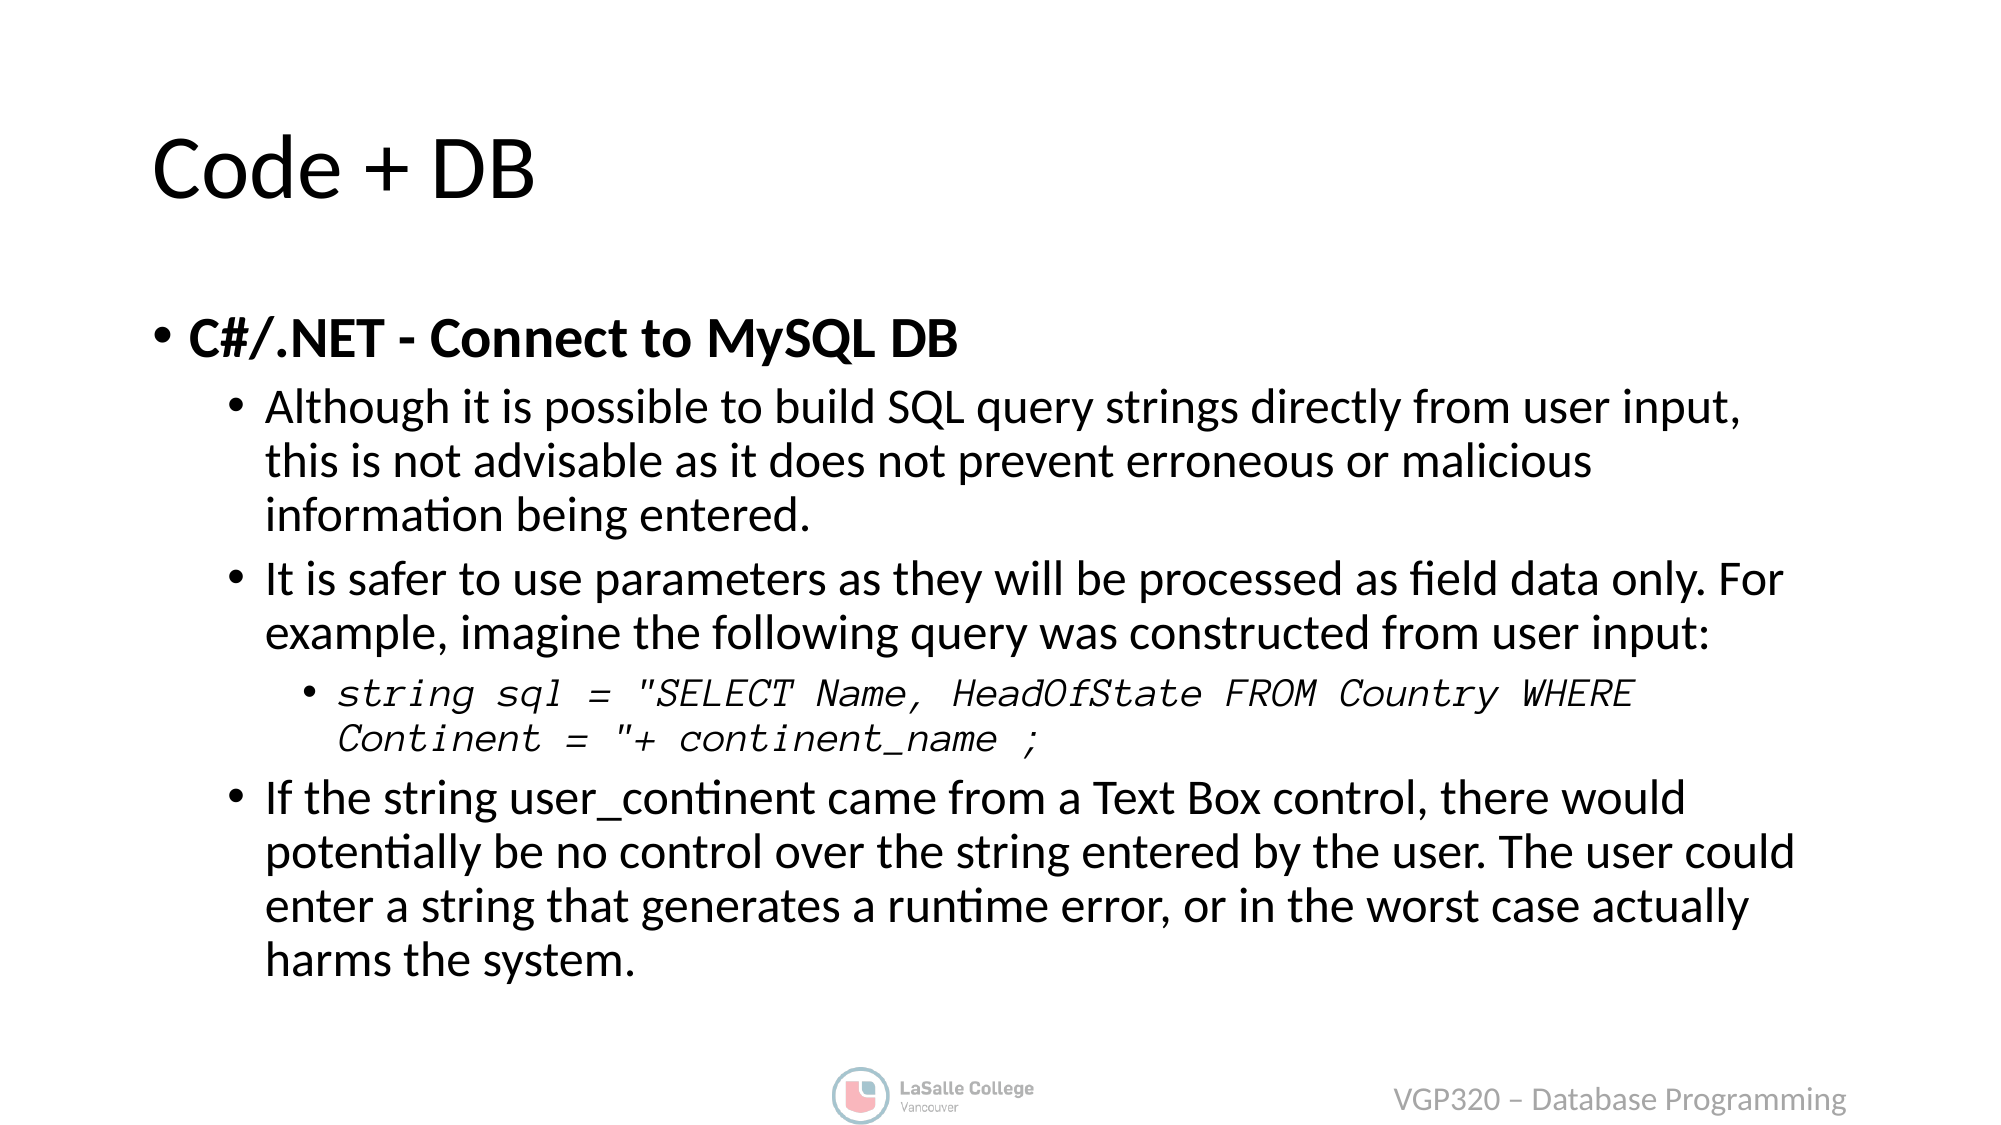

# Code + DB
C#/.NET - Connect to MySQL DB
Although it is possible to build SQL query strings directly from user input, this is not advisable as it does not prevent erroneous or malicious information being entered.
It is safer to use parameters as they will be processed as field data only. For example, imagine the following query was constructed from user input:
string sql = "SELECT Name, HeadOfState FROM Country WHERE Continent = "+ continent_name ;
If the string user_continent came from a Text Box control, there would potentially be no control over the string entered by the user. The user could enter a string that generates a runtime error, or in the worst case actually harms the system.